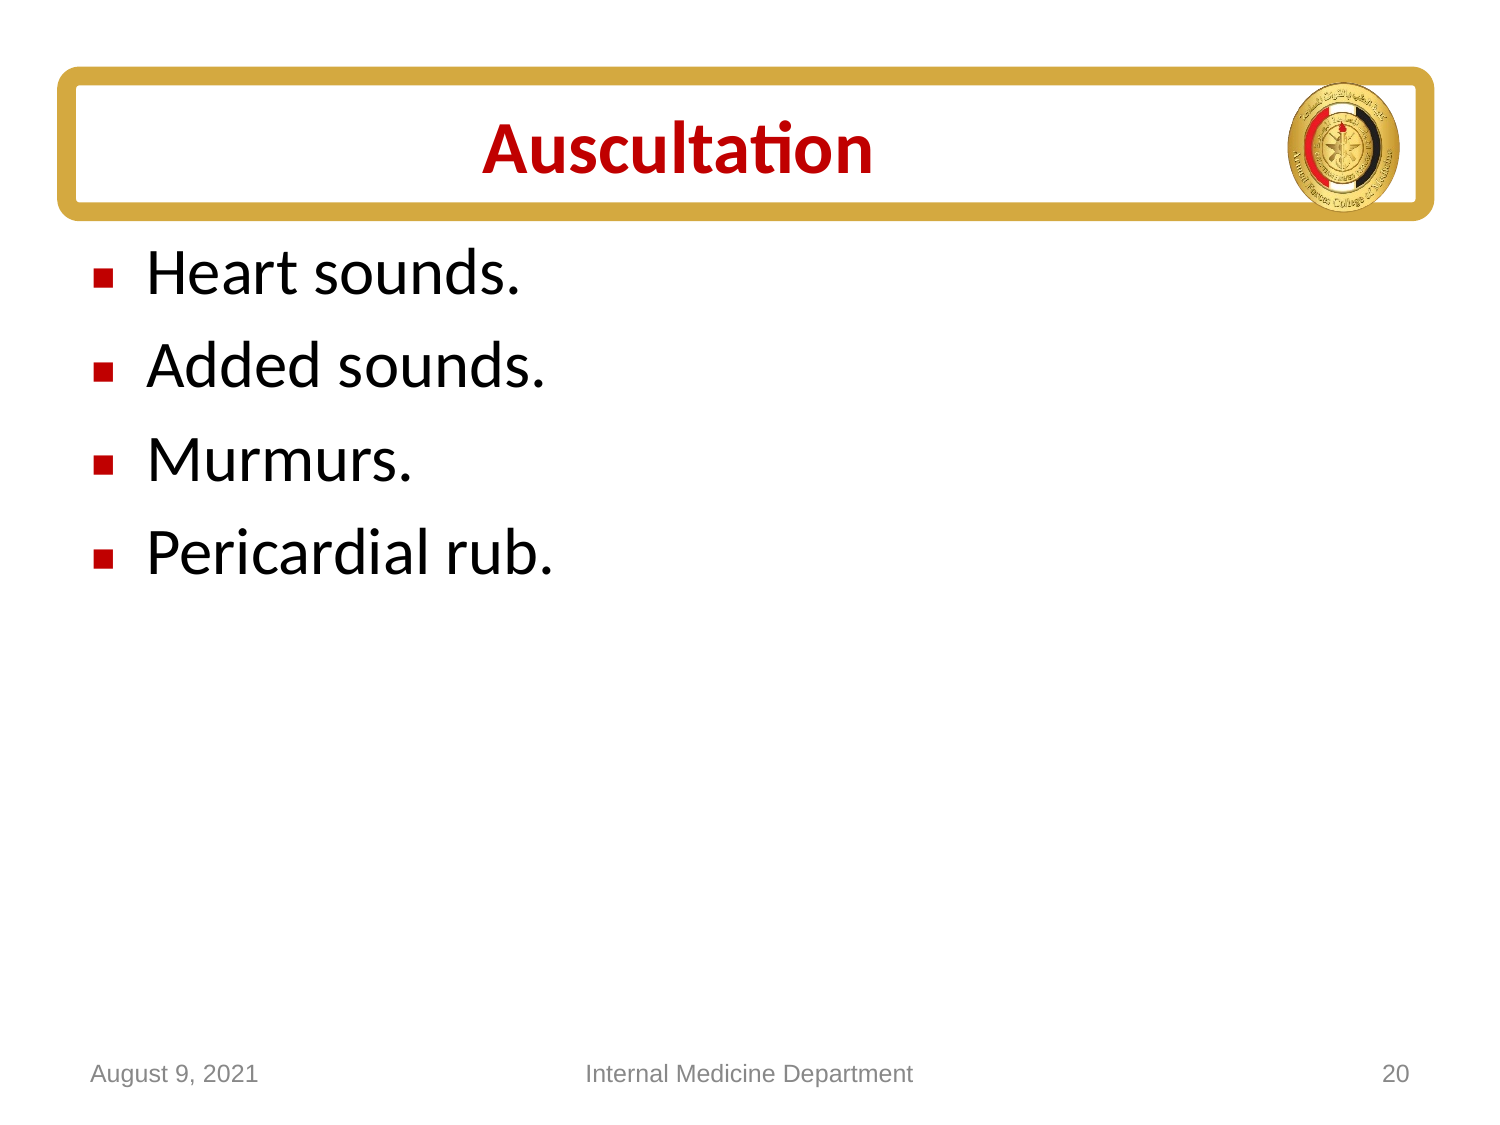

# Auscultation
Heart sounds.
Added sounds.
Murmurs.
Pericardial rub.

August 9, 2021
Internal Medicine Department
20